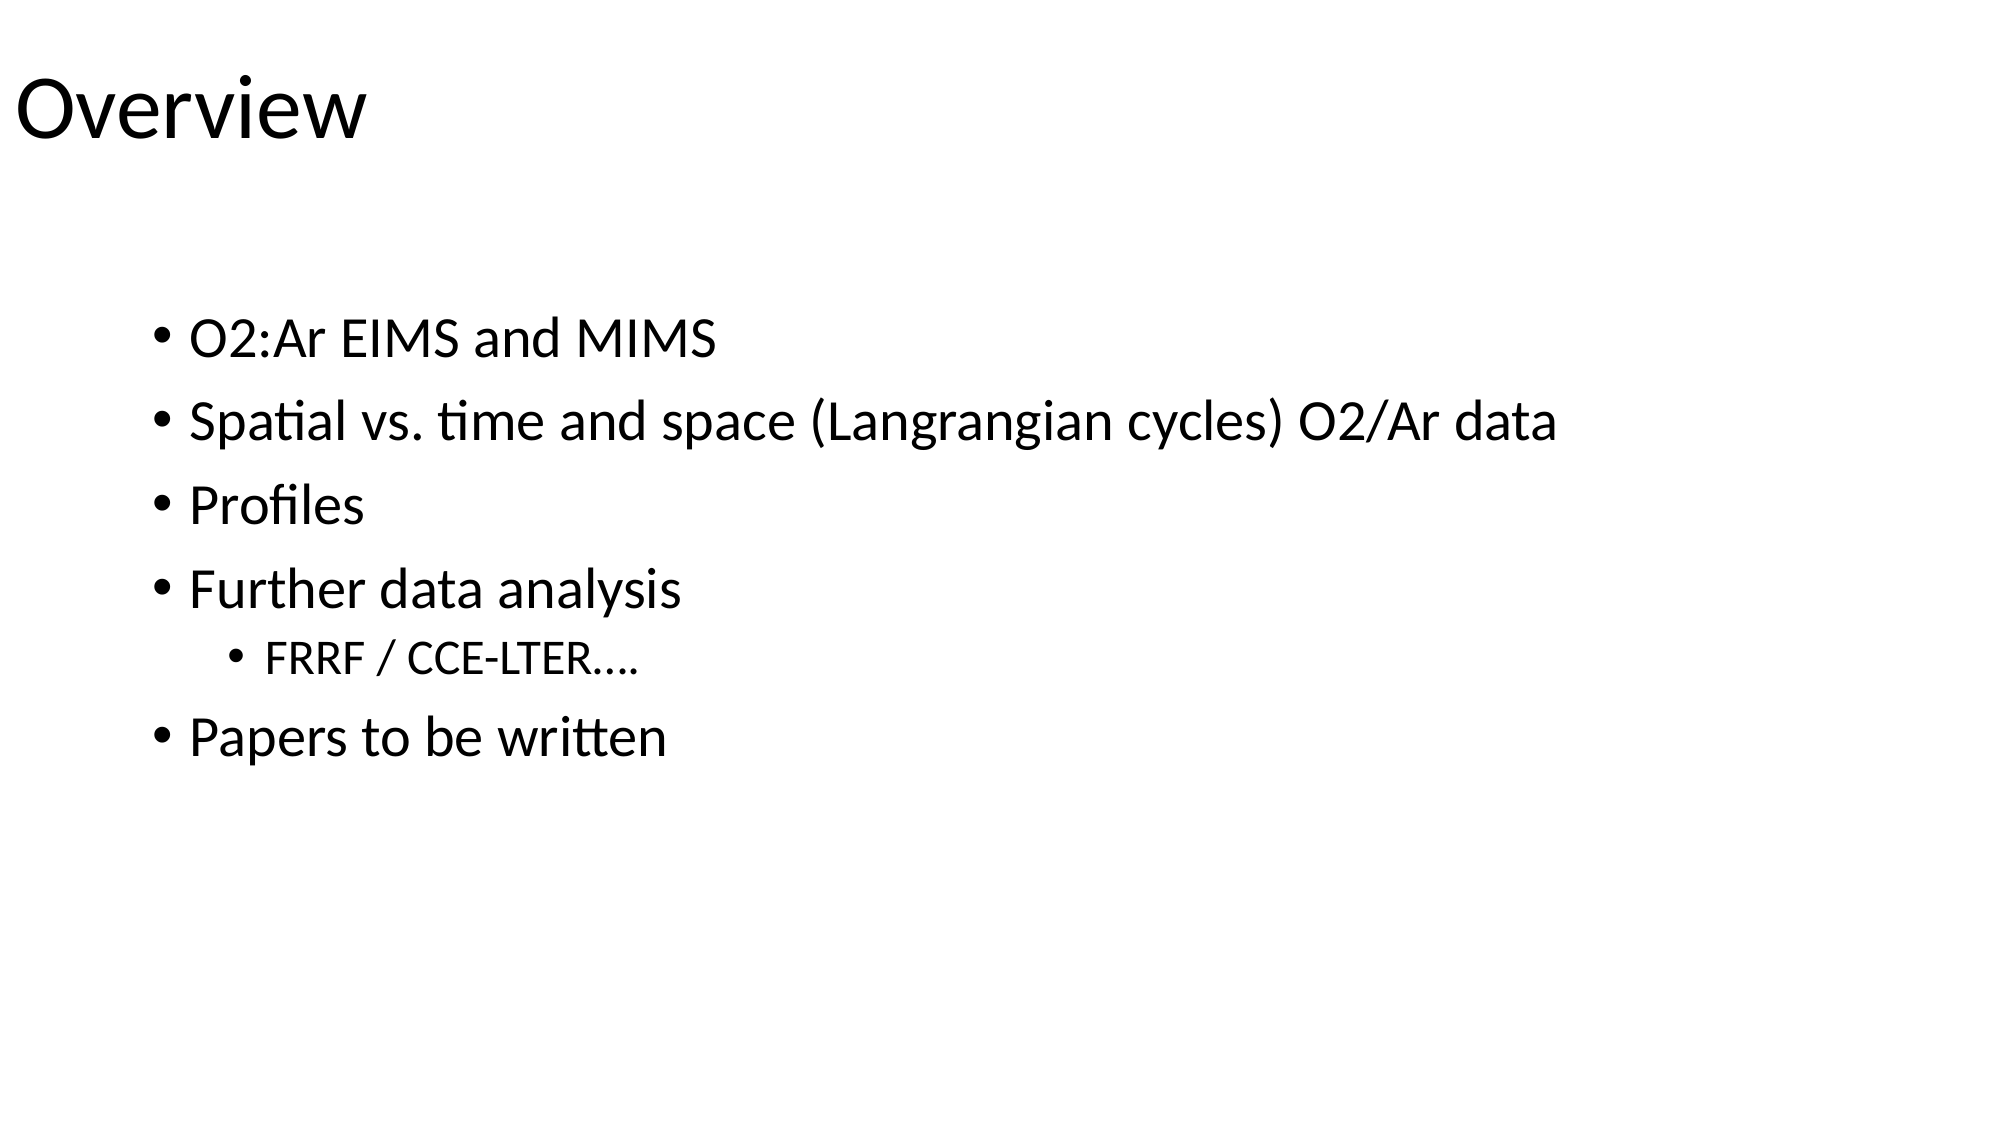

# Overview
O2:Ar EIMS and MIMS
Spatial vs. time and space (Langrangian cycles) O2/Ar data
Profiles
Further data analysis
FRRF / CCE-LTER….
Papers to be written